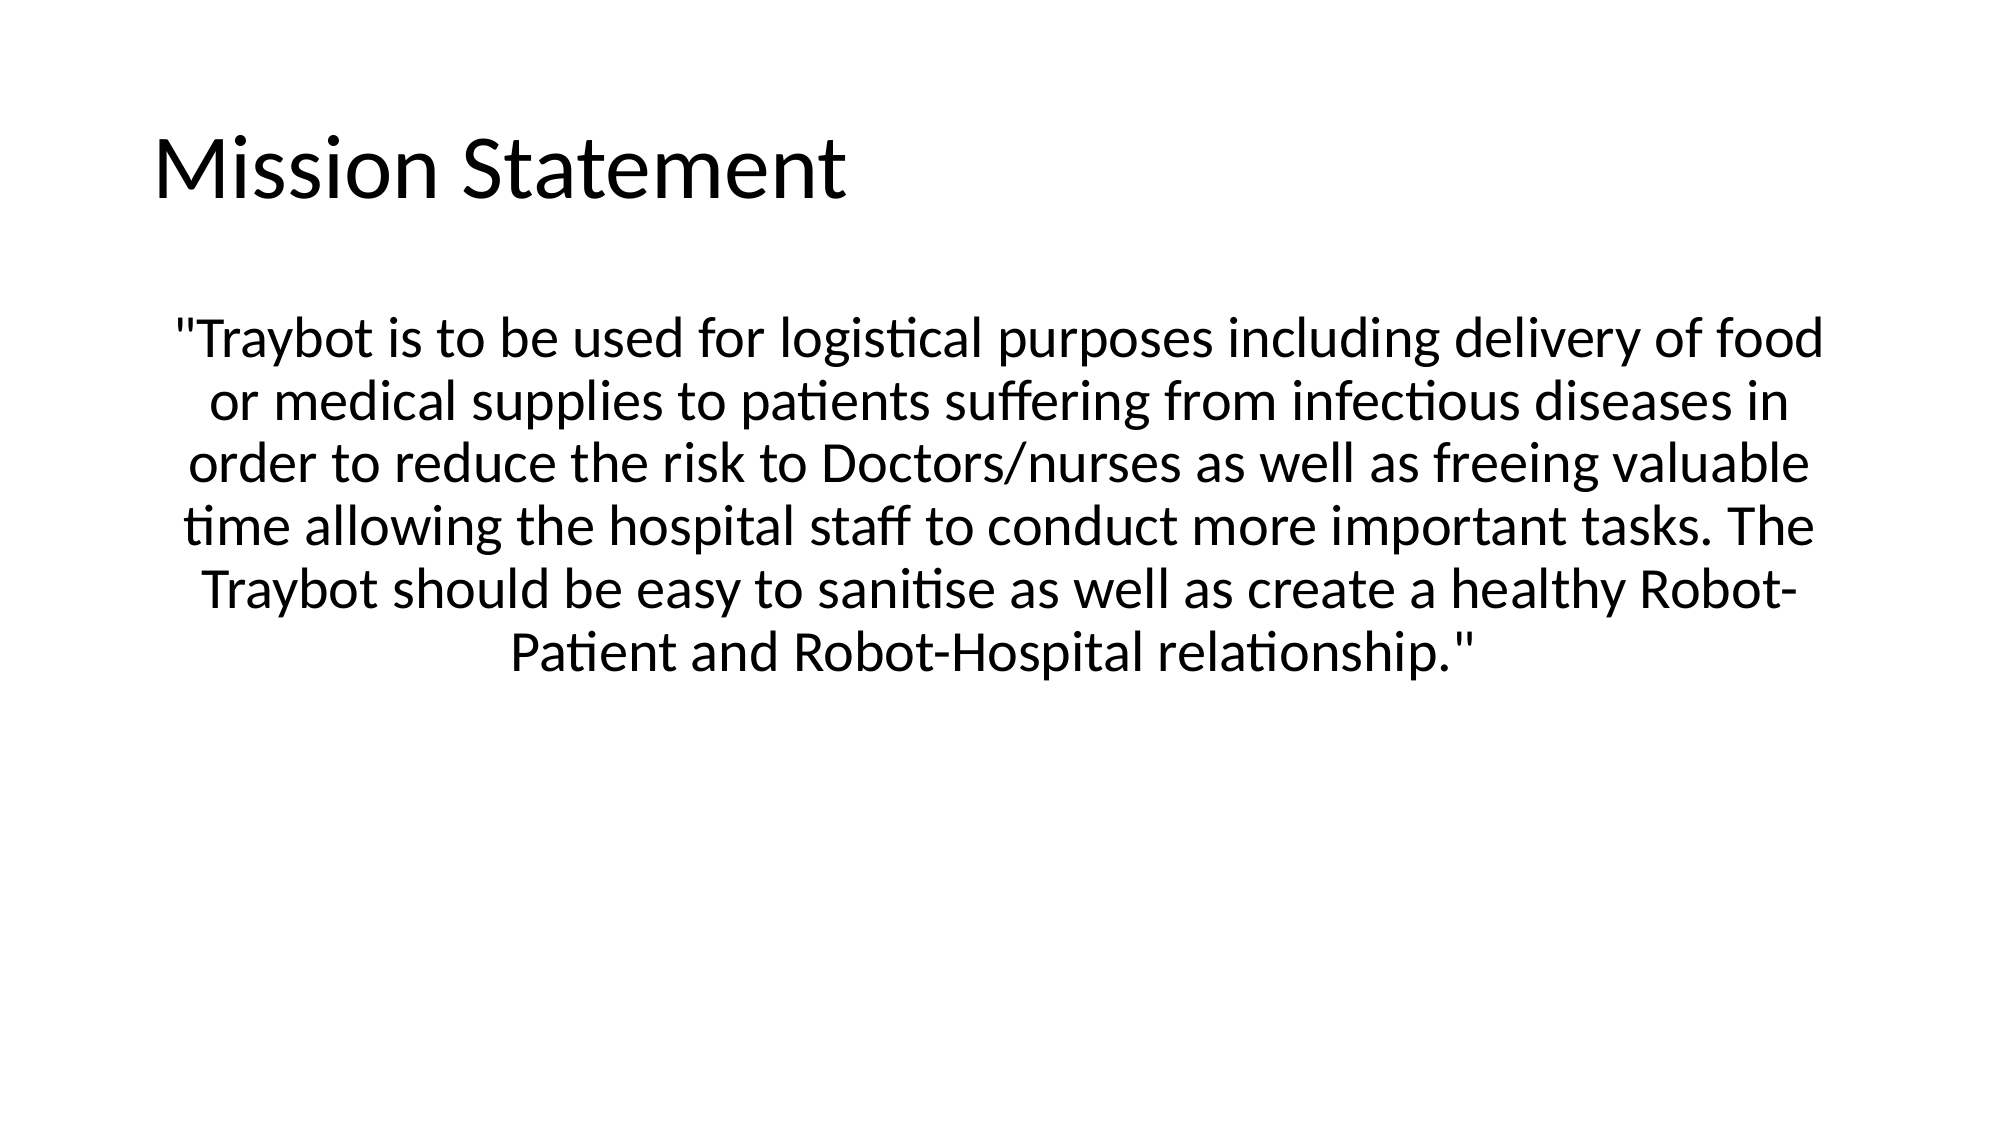

# Mission Statement
"Traybot is to be used for logistical purposes including delivery of food or medical supplies to patients suffering from infectious diseases in order to reduce the risk to Doctors/nurses as well as freeing valuable time allowing the hospital staff to conduct more important tasks. The Traybot should be easy to sanitise as well as create a healthy Robot-Patient and Robot-Hospital relationship."